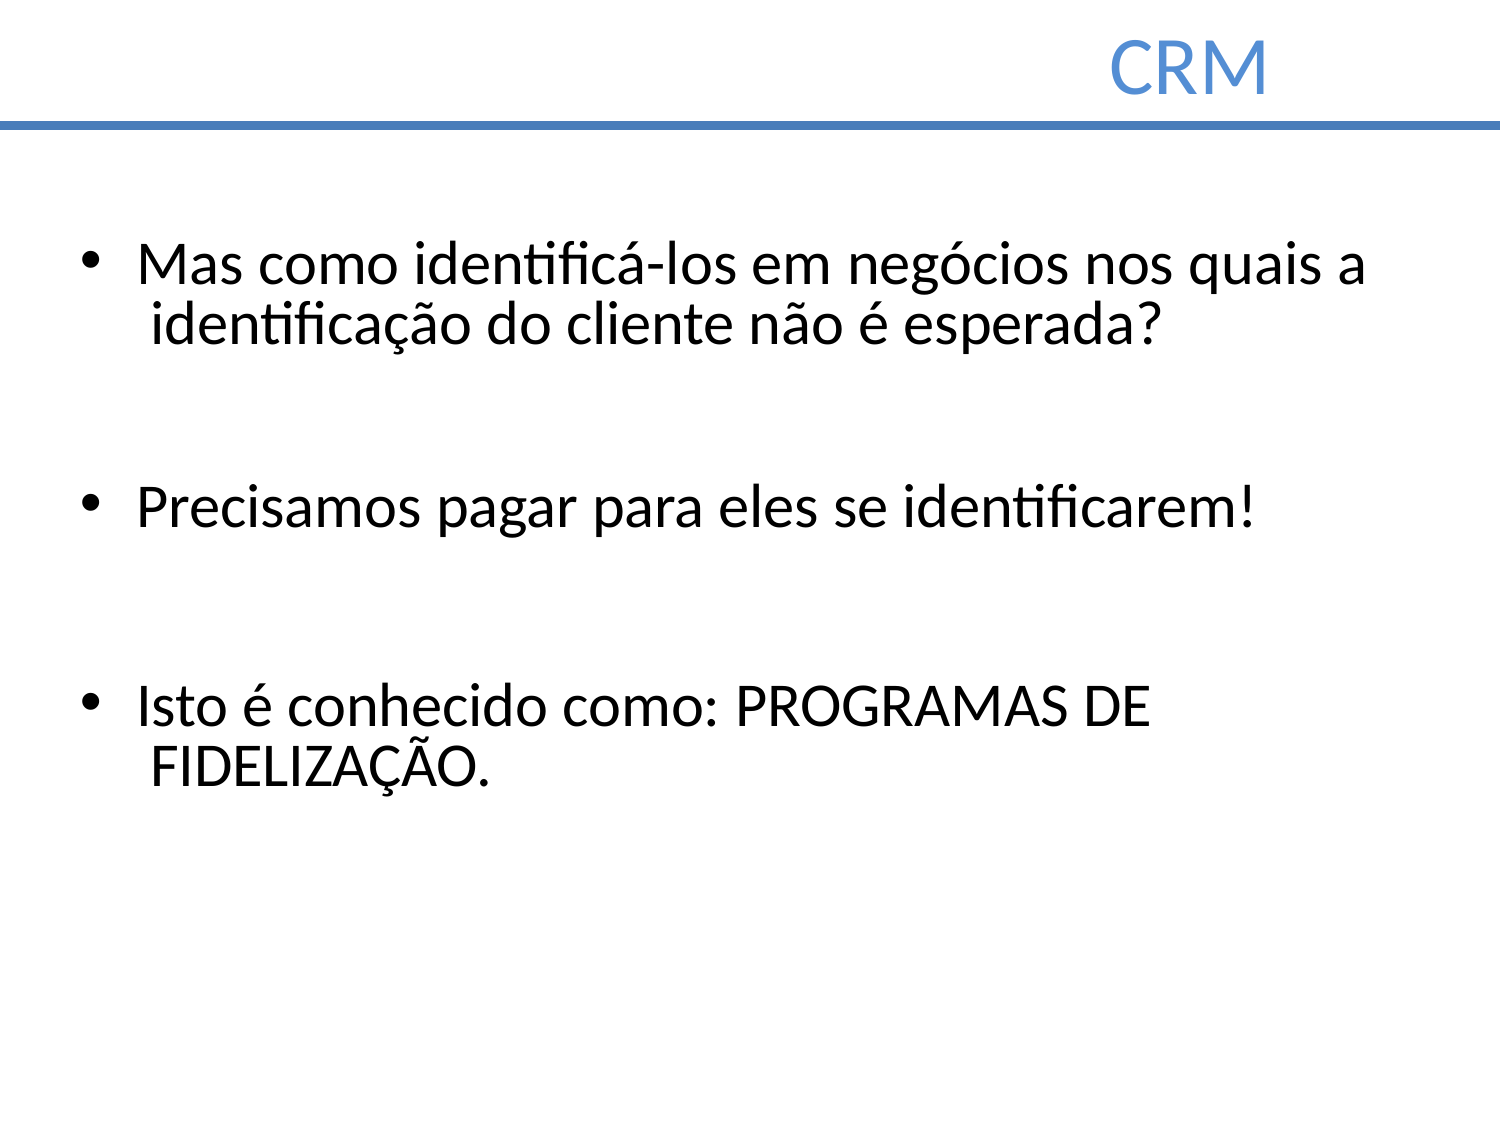

# CRM

Mas como identificá-los em negócios nos quais a  identificação do cliente não é esperada?

Precisamos pagar para eles se identificarem!

Isto é conhecido como: PROGRAMAS DE  FIDELIZAÇÃO.